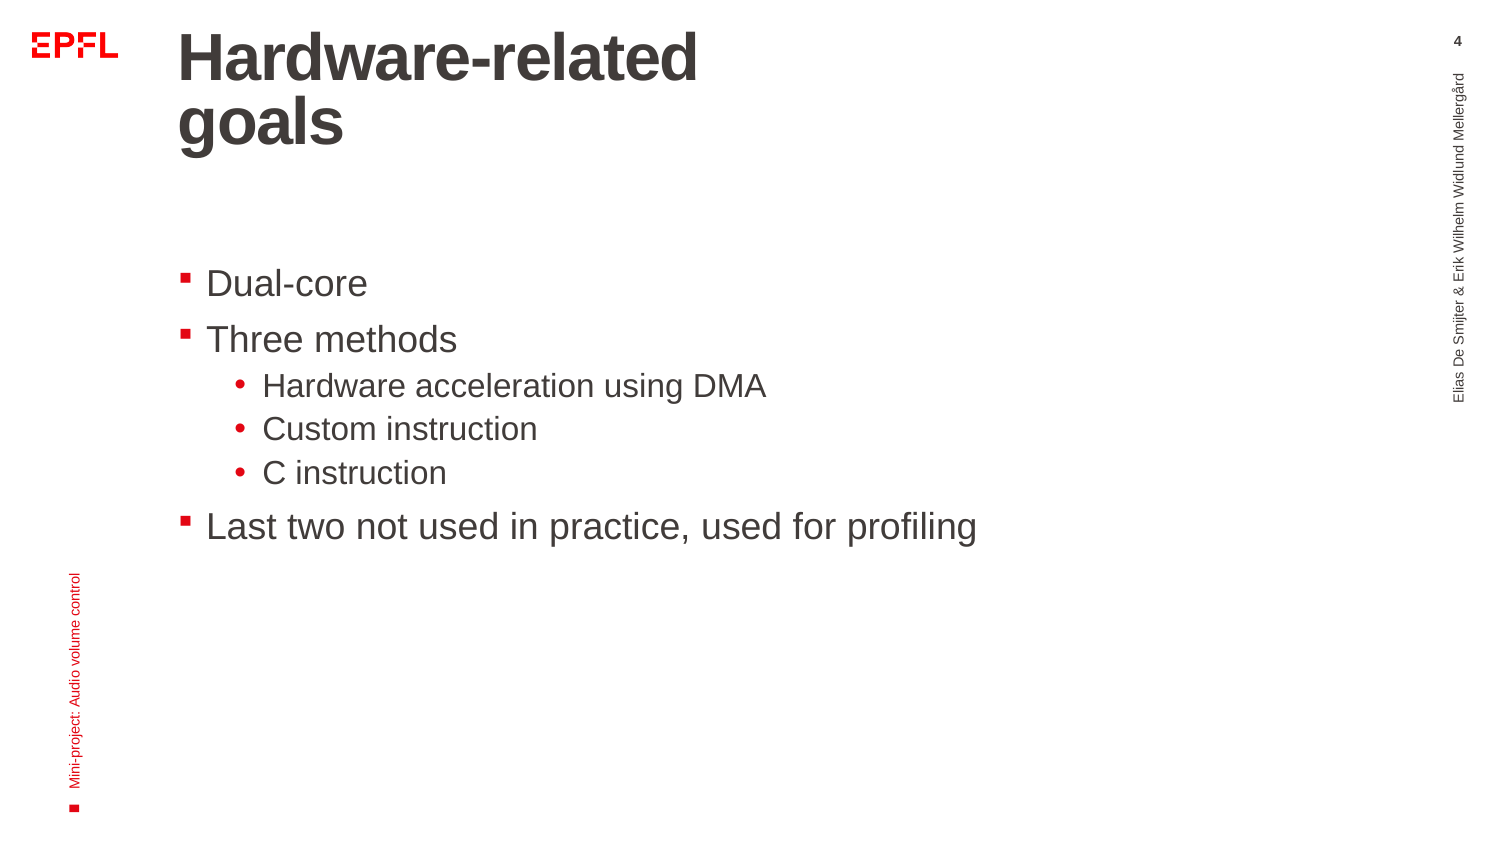

# Hardware-related goals
4
Dual-core
Three methods
Hardware acceleration using DMA
Custom instruction
C instruction
Last two not used in practice, used for profiling
Elias De Smijter & Erik Wilhelm Widlund Mellergård
Mini-project: Audio volume control